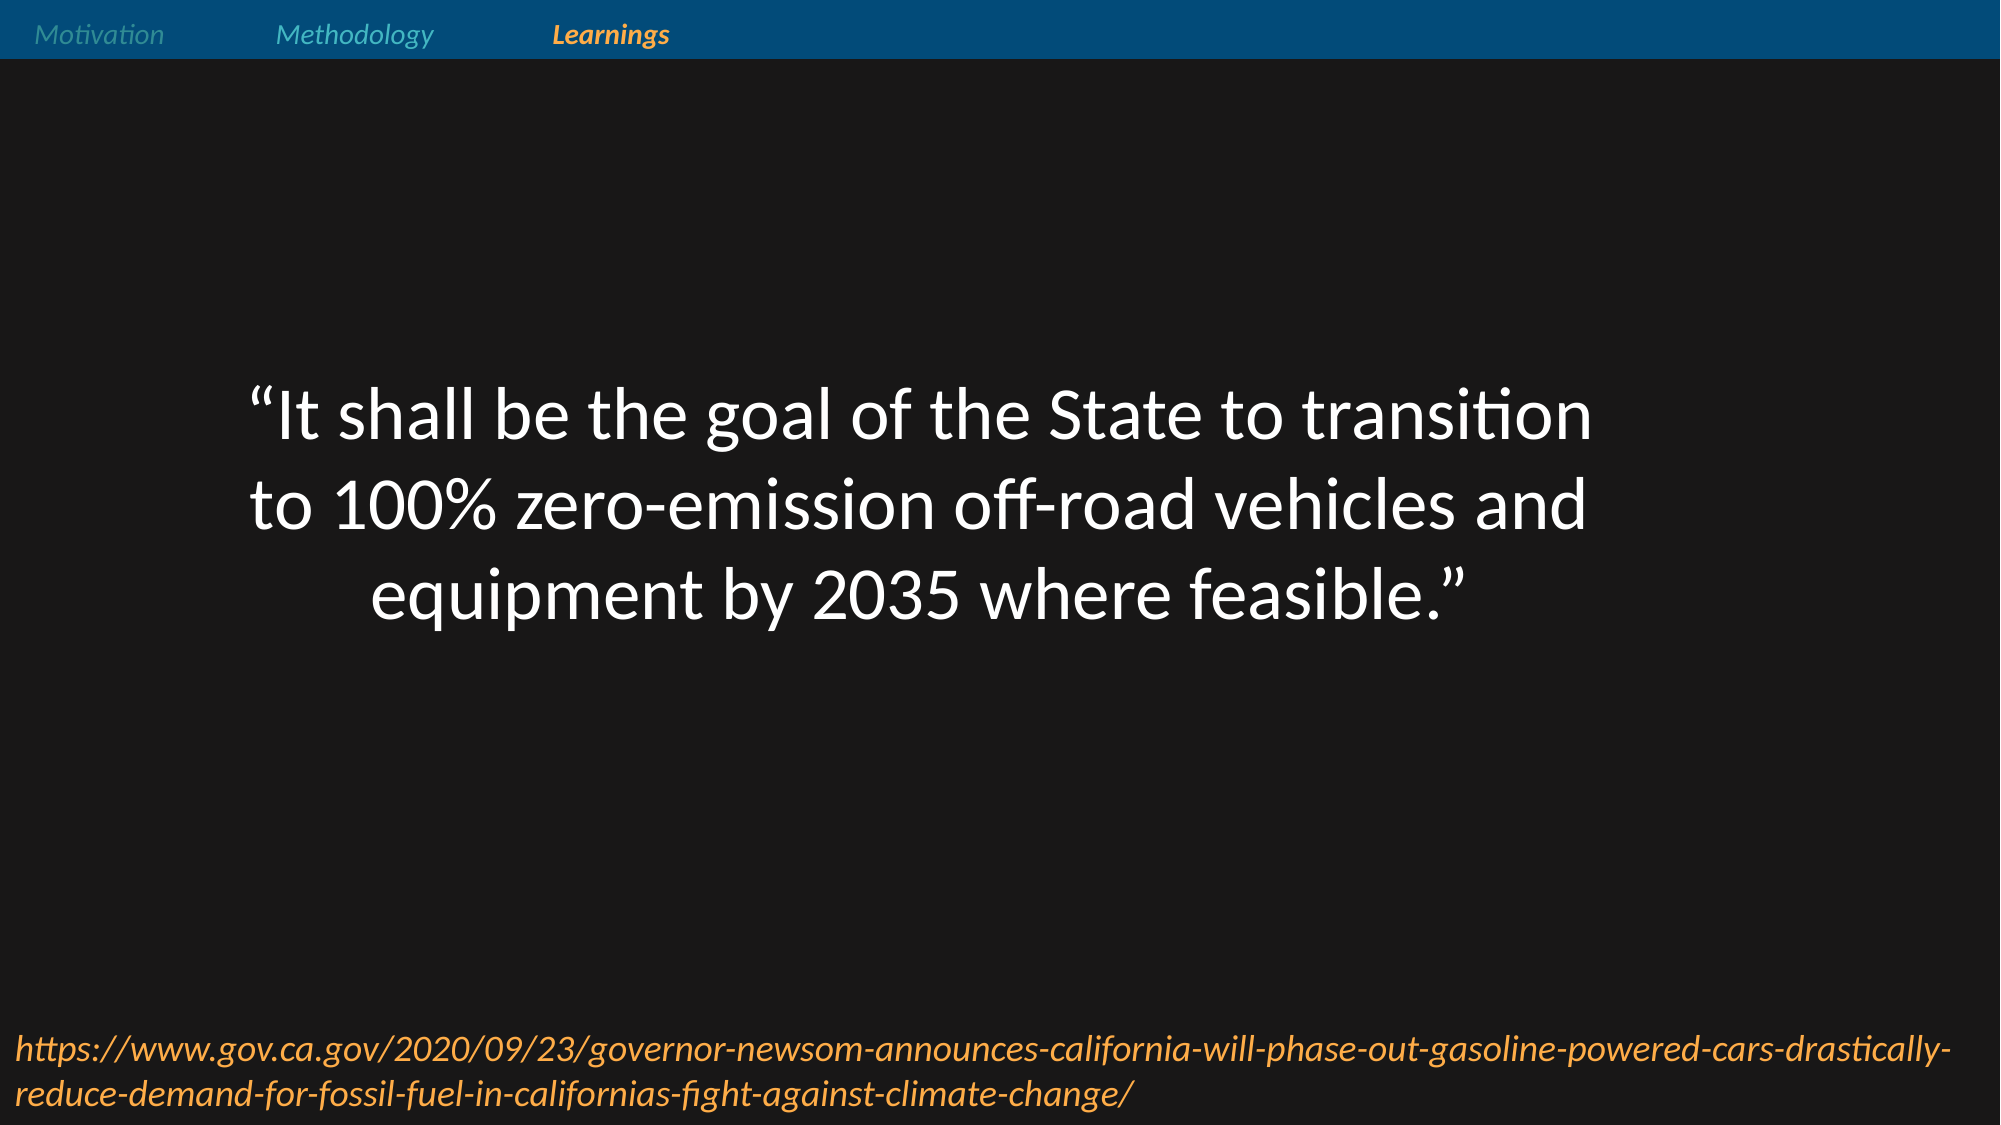

Motivation
Methodology
Learnings
“It shall be the goal of the State to transition to 100% zero-emission off-road vehicles and equipment by 2035 where feasible.”
https://www.gov.ca.gov/2020/09/23/governor-newsom-announces-california-will-phase-out-gasoline-powered-cars-drastically-reduce-demand-for-fossil-fuel-in-californias-fight-against-climate-change/